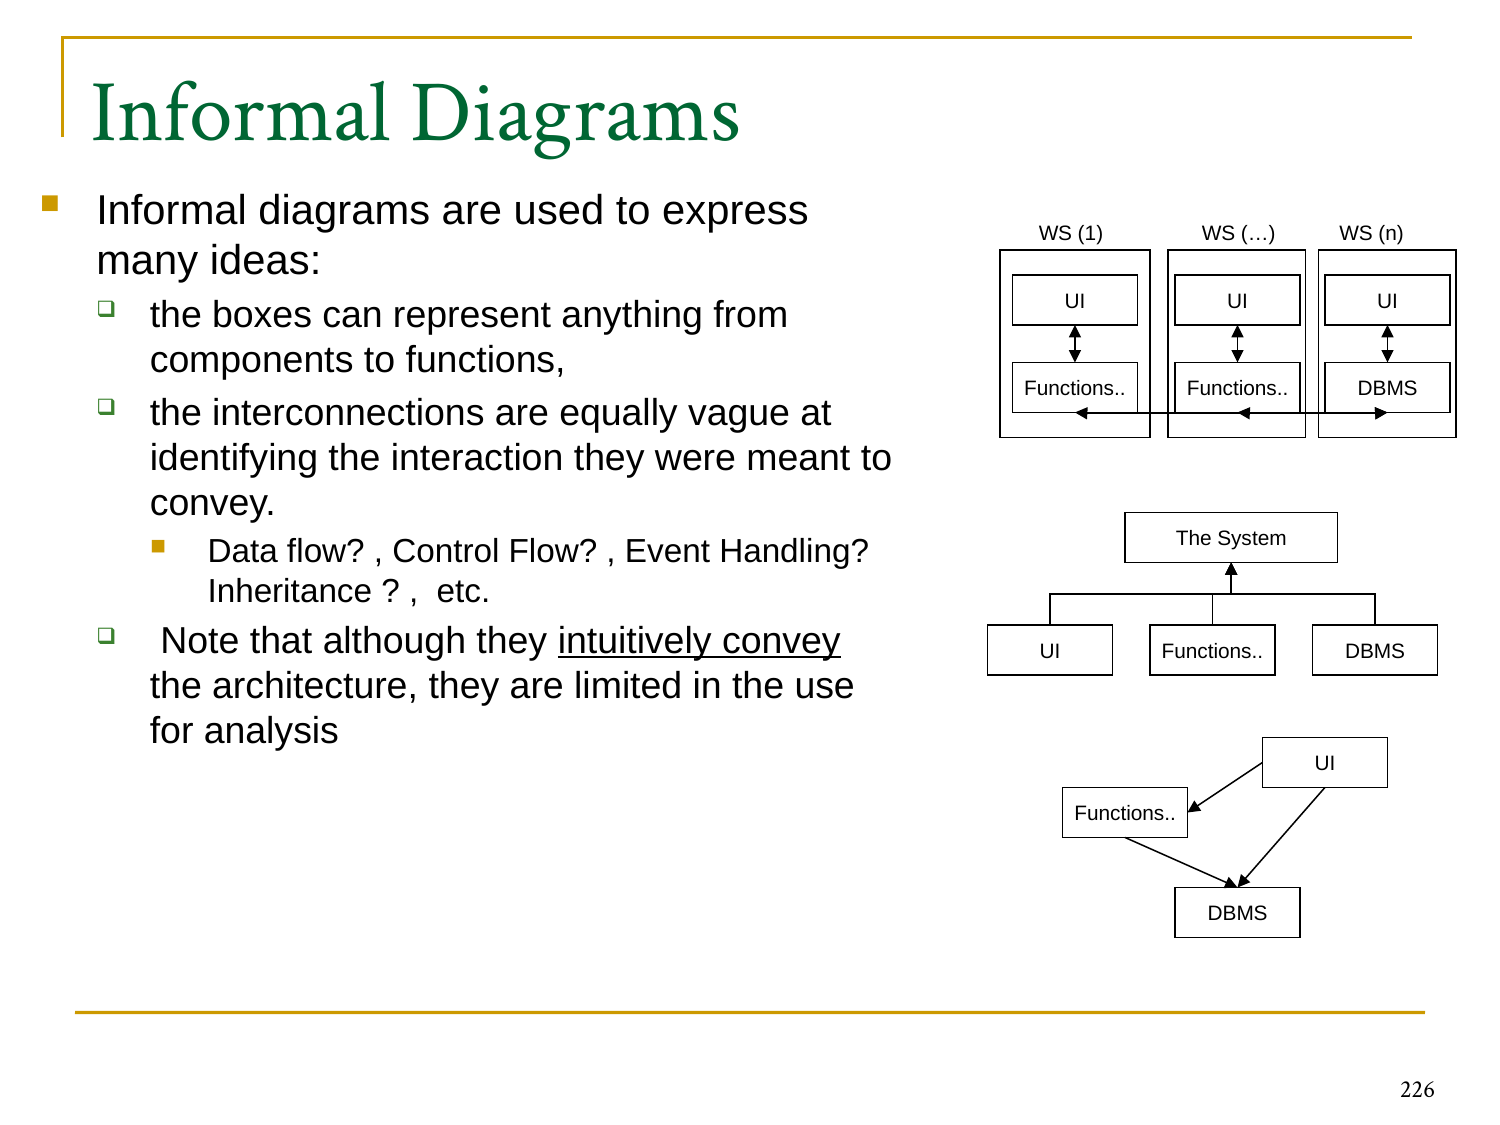

# Informal Diagrams
Informal diagrams are used to express many ideas:
the boxes can represent anything from components to functions,
the interconnections are equally vague at identifying the interaction they were meant to convey.
Data flow? , Control Flow? , Event Handling? Inheritance ? ,  etc.
 Note that although they intuitively convey the architecture, they are limited in the use for analysis
WS (1)
WS (…)
WS (n)

UI
UI
UI
Functions..
Functions..
DBMS
The System
UI
Functions..
DBMS
UI
Functions..
DBMS
226